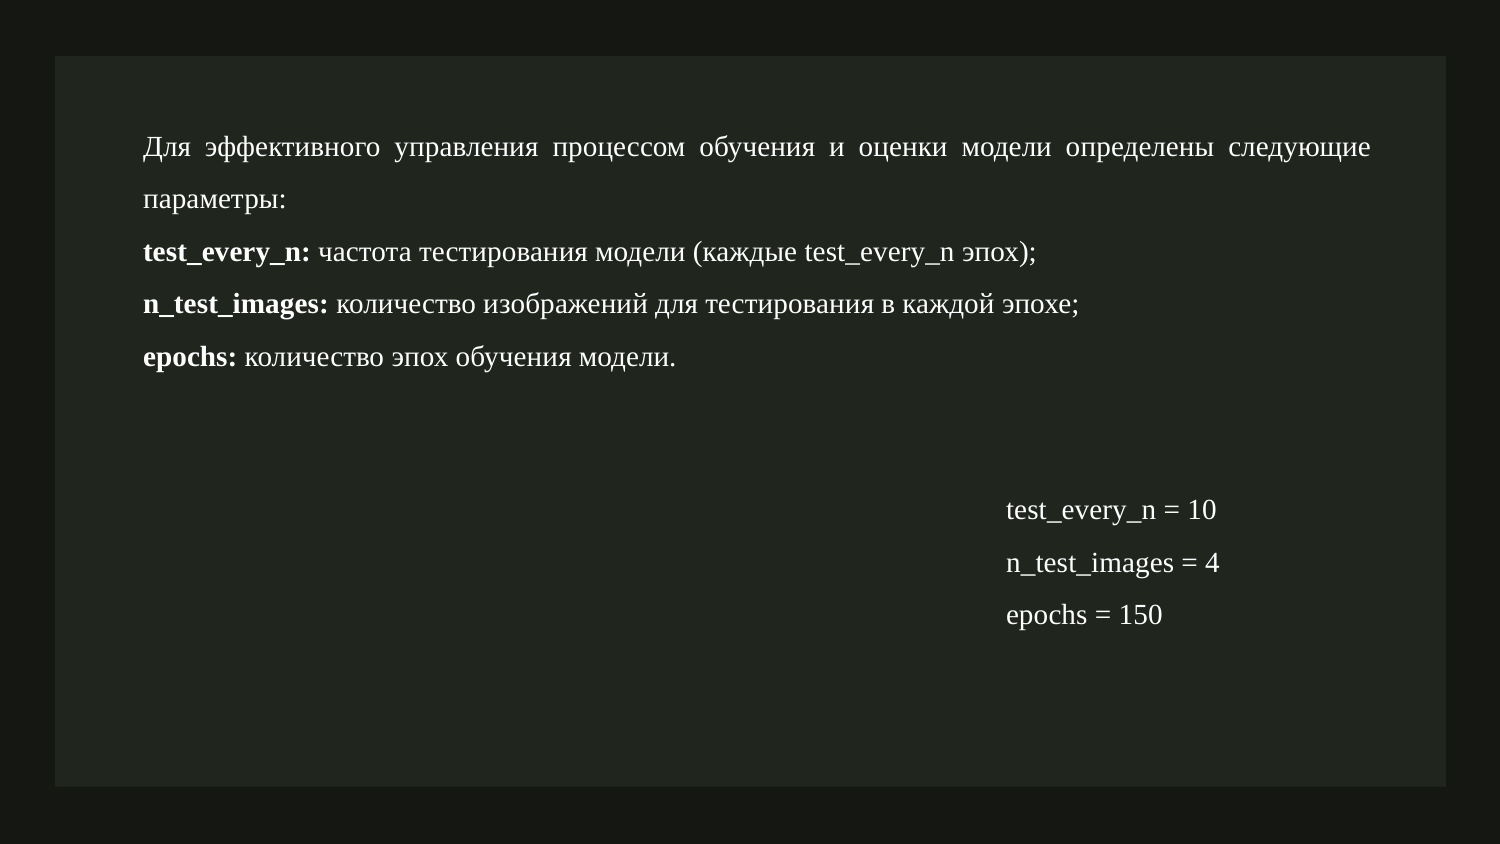

Для эффективного управления процессом обучения и оценки модели определены следующие параметры:
test_every_n: частота тестирования модели (каждые test_every_n эпох);
n_test_images: количество изображений для тестирования в каждой эпохе;
epochs: количество эпох обучения модели.

test_every_n = 10
n_test_images = 4
epochs = 150